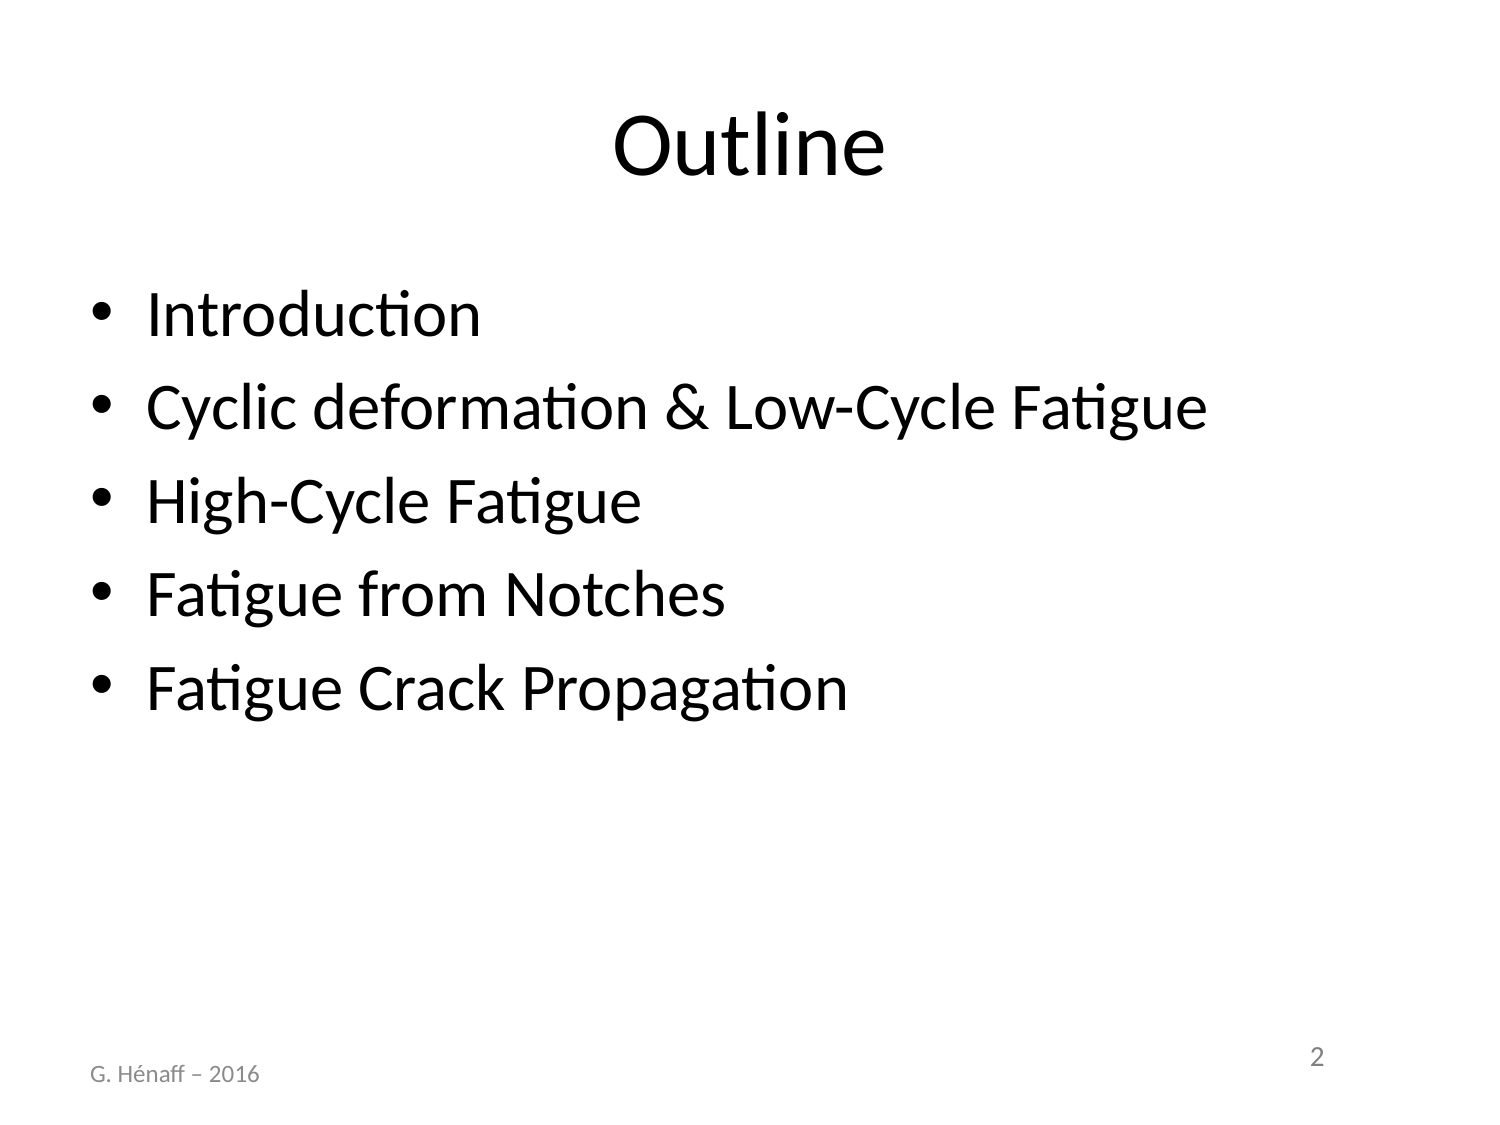

# Outline
Introduction
Cyclic deformation & Low-Cycle Fatigue
High-Cycle Fatigue
Fatigue from Notches
Fatigue Crack Propagation

G. Hénaff – 2016